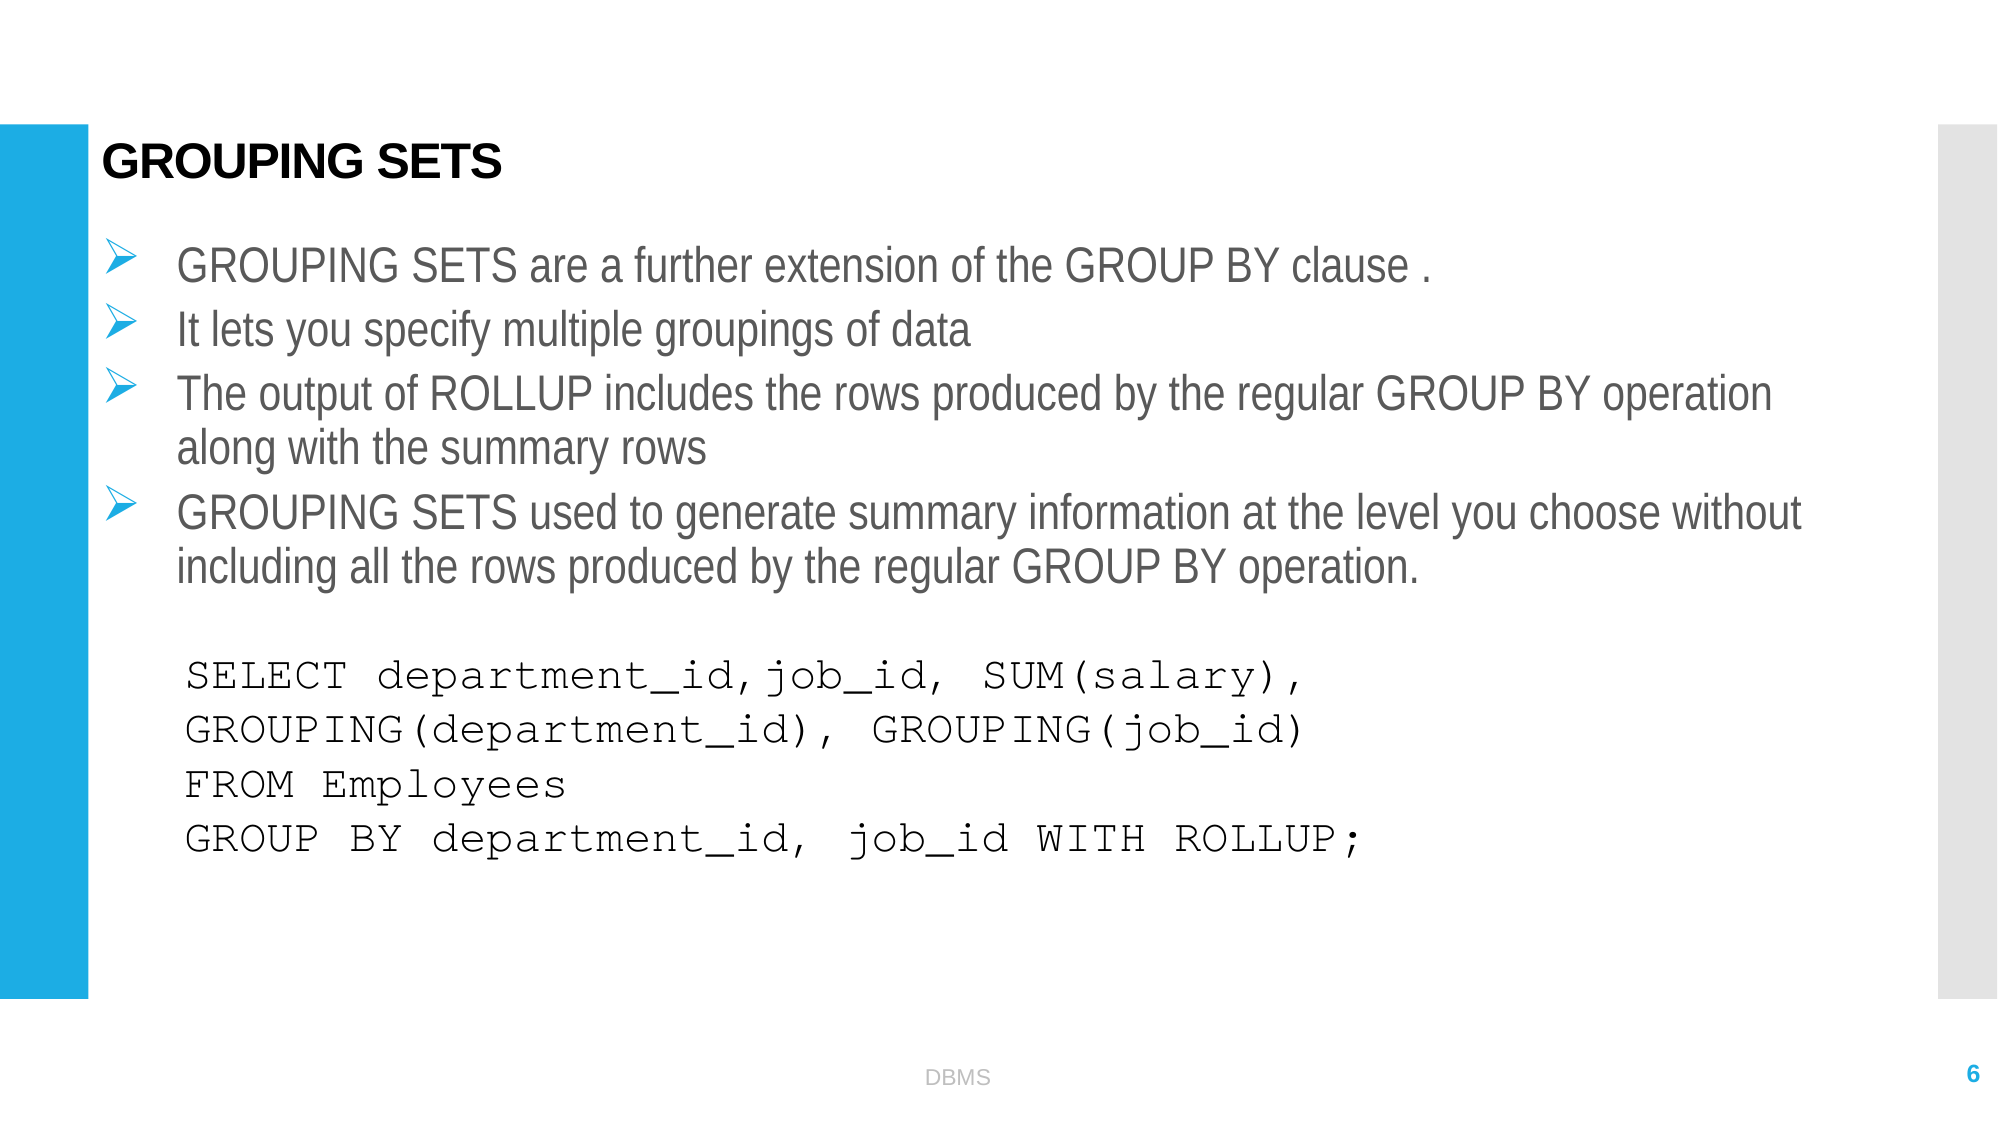

# GROUPING SETS
GROUPING SETS are a further extension of the GROUP BY clause .
It lets you specify multiple groupings of data
The output of ROLLUP includes the rows produced by the regular GROUP BY operation along with the summary rows
GROUPING SETS used to generate summary information at the level you choose without including all the rows produced by the regular GROUP BY operation.

SELECT department_id,job_id, SUM(salary),
GROUPING(department_id), GROUPING(job_id)
FROM Employees
GROUP BY department_id, job_id WITH ROLLUP;

6
DBMS